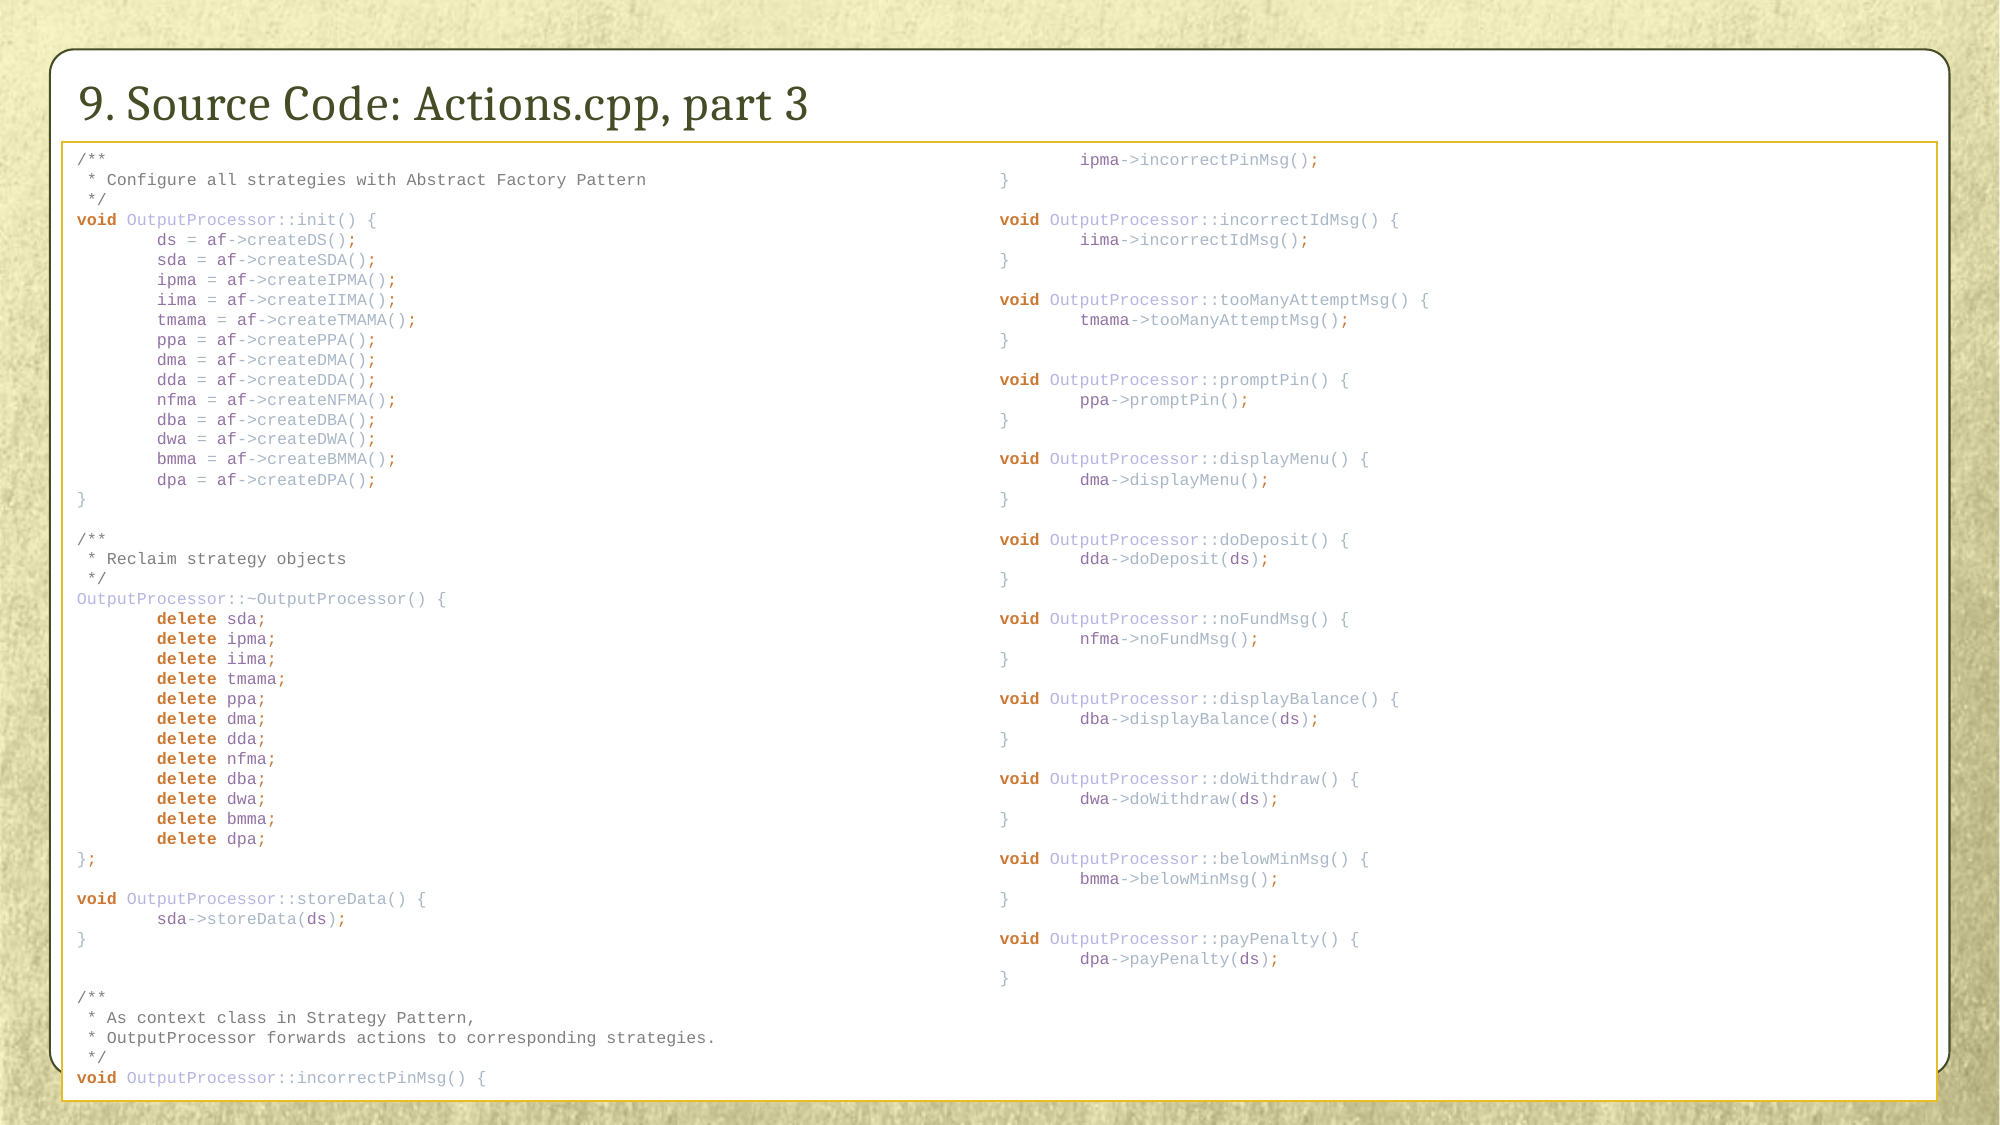

# 9. Source Code: Actions.cpp, part 3
/**
 * Configure all strategies with Abstract Factory Pattern
 */
void OutputProcessor::init() {
        ds = af->createDS();
        sda = af->createSDA();
        ipma = af->createIPMA();
        iima = af->createIIMA();
        tmama = af->createTMAMA();
        ppa = af->createPPA();
        dma = af->createDMA();
        dda = af->createDDA();
        nfma = af->createNFMA();
        dba = af->createDBA();
        dwa = af->createDWA();
        bmma = af->createBMMA();
        dpa = af->createDPA();
}
/**
 * Reclaim strategy objects
 */
OutputProcessor::~OutputProcessor() {
        delete sda;
        delete ipma;
        delete iima;
        delete tmama;
        delete ppa;
        delete dma;
        delete dda;
        delete nfma;
        delete dba;
        delete dwa;
        delete bmma;
        delete dpa;
};
void OutputProcessor::storeData() {
        sda->storeData(ds);
}
/**
 * As context class in Strategy Pattern,
 * OutputProcessor forwards actions to corresponding strategies.
 */
void OutputProcessor::incorrectPinMsg() {
        ipma->incorrectPinMsg();
}
void OutputProcessor::incorrectIdMsg() {
        iima->incorrectIdMsg();
}
void OutputProcessor::tooManyAttemptMsg() {
        tmama->tooManyAttemptMsg();
}
void OutputProcessor::promptPin() {
        ppa->promptPin();
}
void OutputProcessor::displayMenu() {
        dma->displayMenu();
}
void OutputProcessor::doDeposit() {
        dda->doDeposit(ds);
}
void OutputProcessor::noFundMsg() {
        nfma->noFundMsg();
}
void OutputProcessor::displayBalance() {
        dba->displayBalance(ds);
}
void OutputProcessor::doWithdraw() {
        dwa->doWithdraw(ds);
}
void OutputProcessor::belowMinMsg() {
        bmma->belowMinMsg();
}
void OutputProcessor::payPenalty() {
        dpa->payPenalty(ds);
}

CS586 by Dr Bogdan Korel @ IIT
66